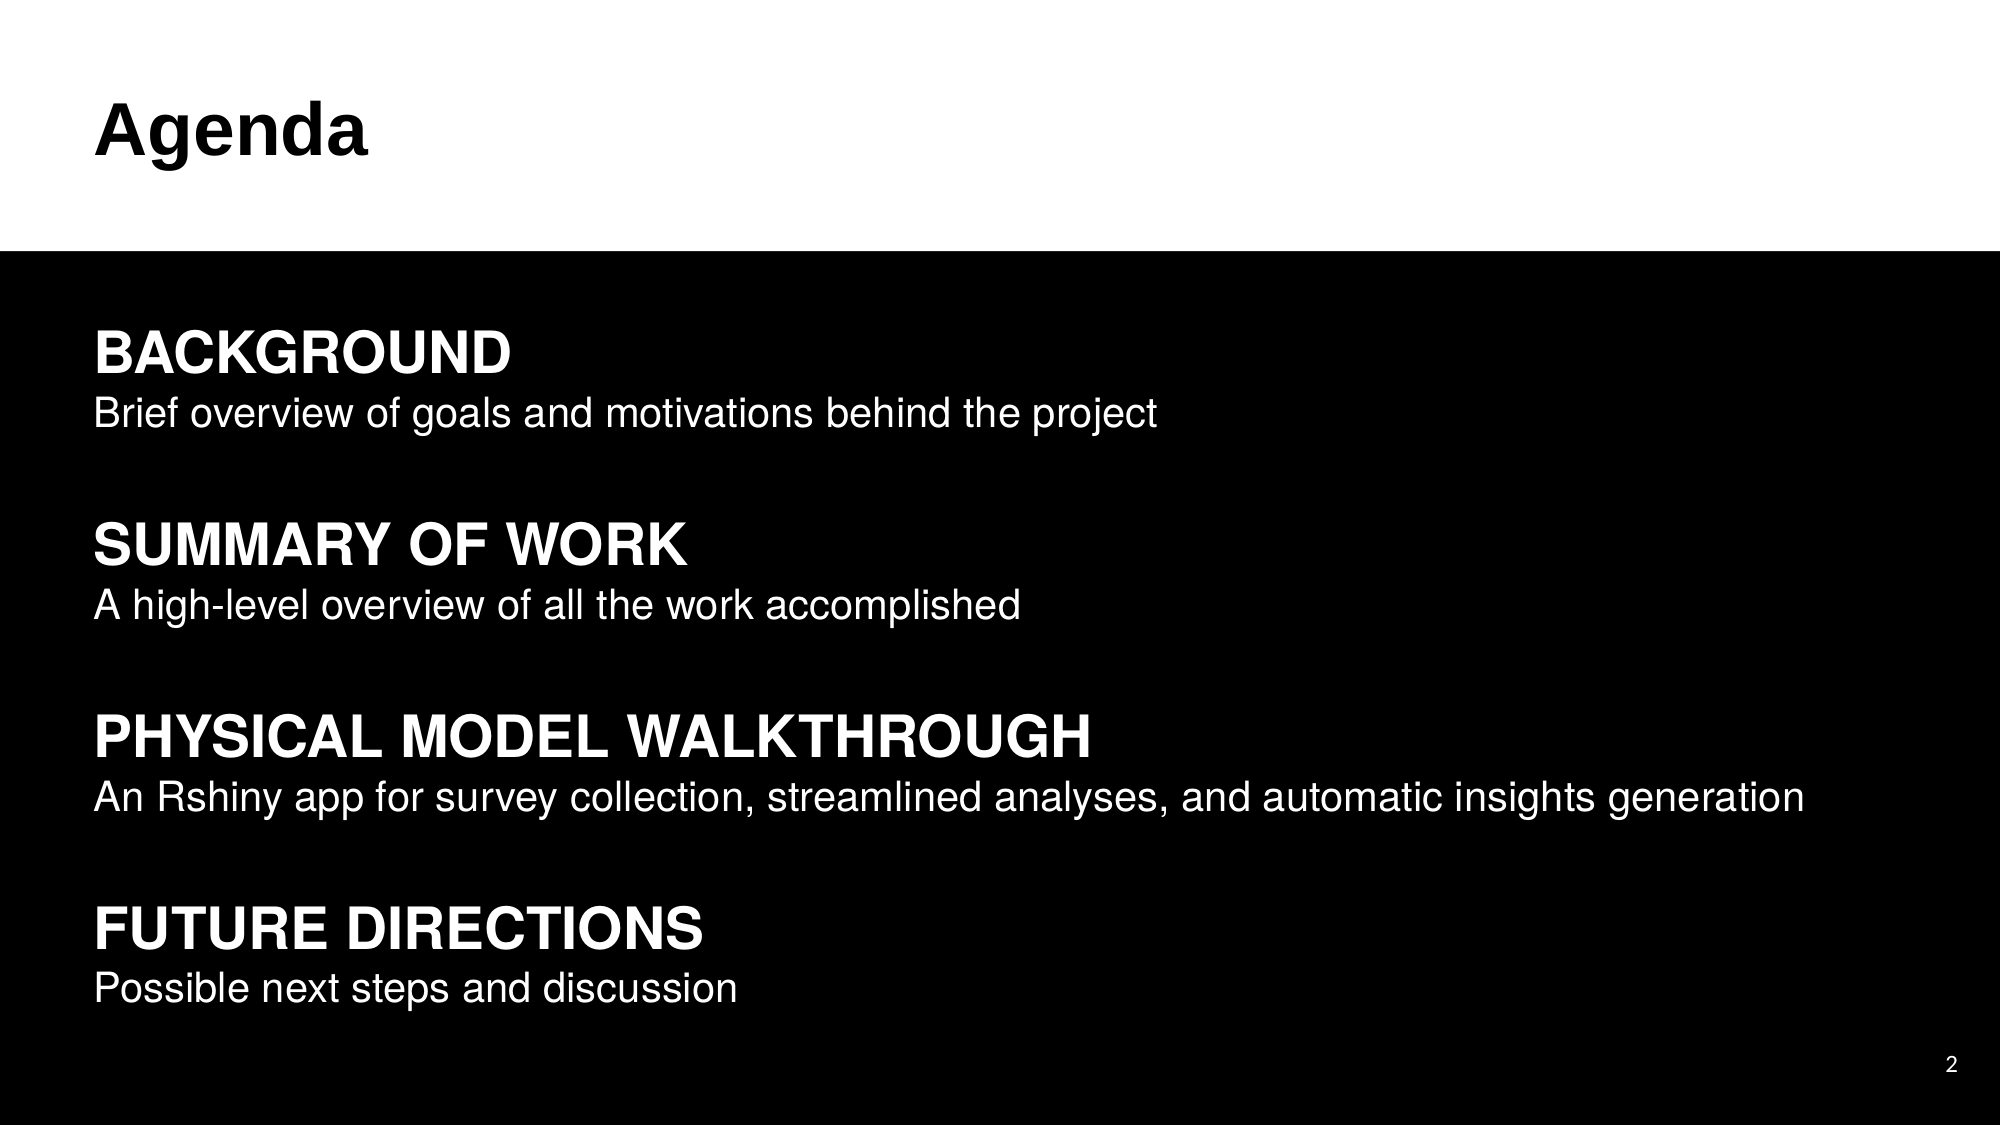

Agenda
BACKGROUND
Brief overview of goals and motivations behind the project

SUMMARY OF WORK
A high-level overview of all the work accomplished

PHYSICAL MODEL WALKTHROUGH
An Rshiny app for survey collection, streamlined analyses, and automatic insights generation

FUTURE DIRECTIONS
Possible next steps and discussion
2